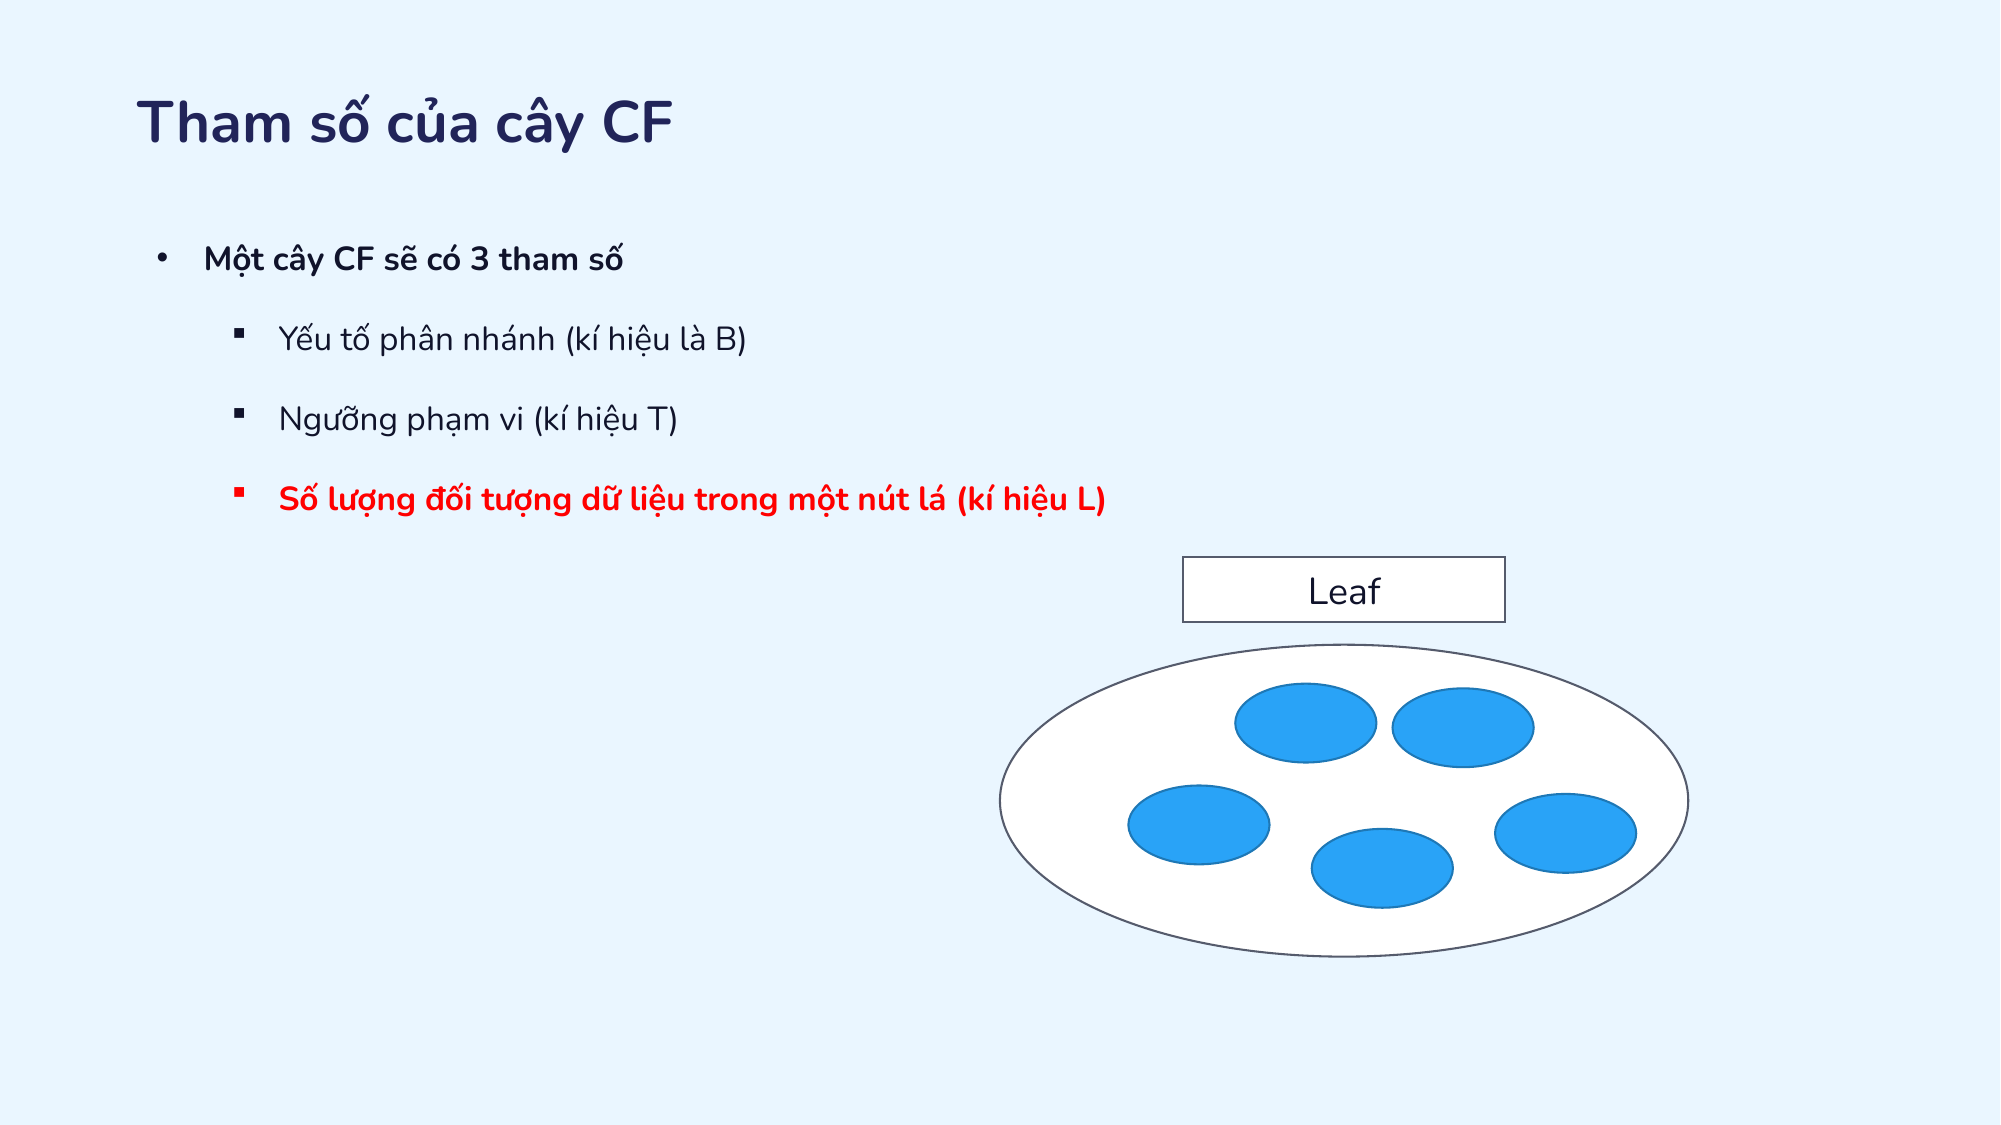

Tham số của cây CF
Một cây CF sẽ có 3 tham số
Yếu tố phân nhánh (kí hiệu là B)
Ngưỡng phạm vi (kí hiệu T)
Số lượng đối tượng dữ liệu trong một nút lá (kí hiệu L)
Leaf